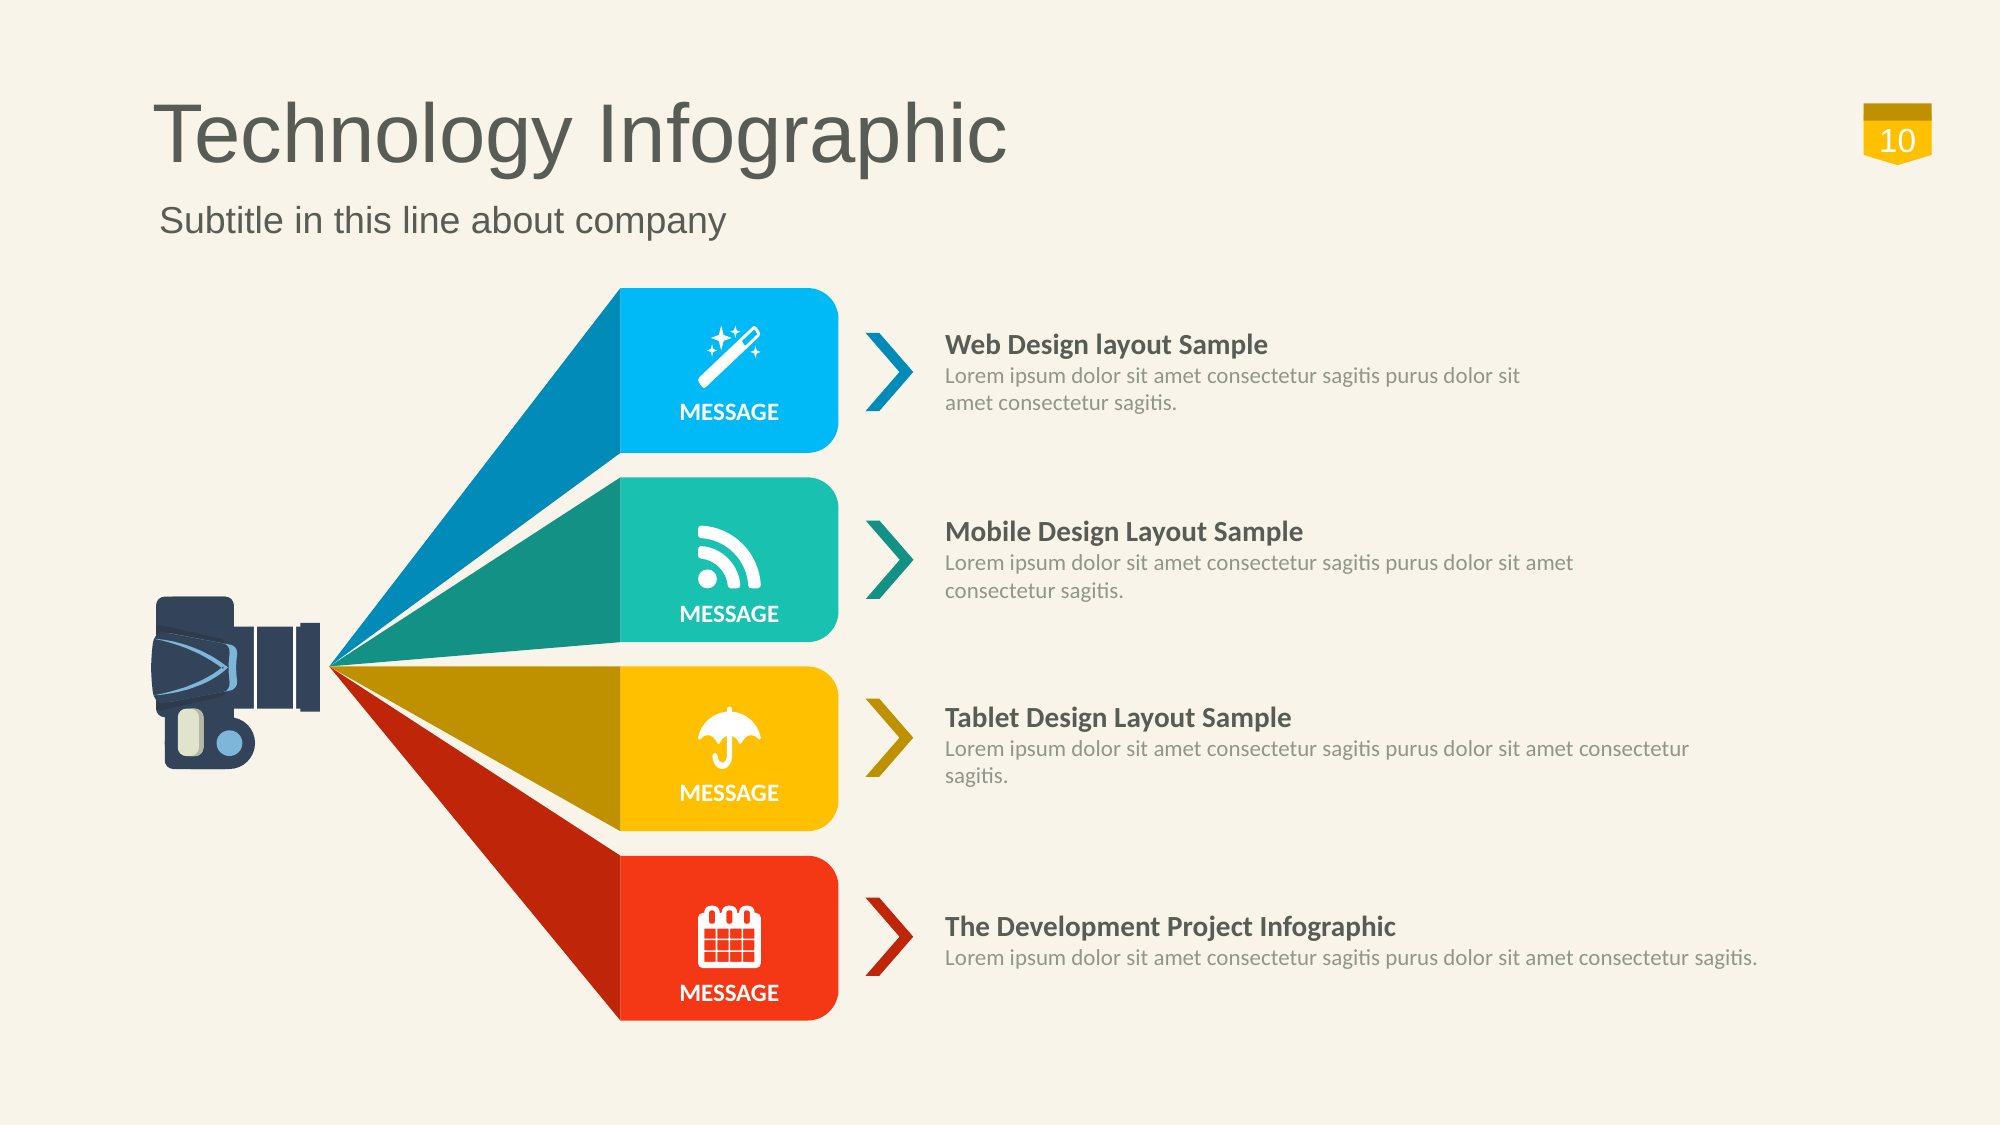

# Technology Infographic
10
Subtitle in this line about company

Web Design layout Sample
Lorem ipsum dolor sit amet consectetur sagitis purus dolor sit amet consectetur sagitis.

MESSAGE

Mobile Design Layout Sample
Lorem ipsum dolor sit amet consectetur sagitis purus dolor sit amet consectetur sagitis.

MESSAGE

Tablet Design Layout Sample
Lorem ipsum dolor sit amet consectetur sagitis purus dolor sit amet consectetur sagitis.

MESSAGE
The Development Project Infographic
Lorem ipsum dolor sit amet consectetur sagitis purus dolor sit amet consectetur sagitis.

MESSAGE